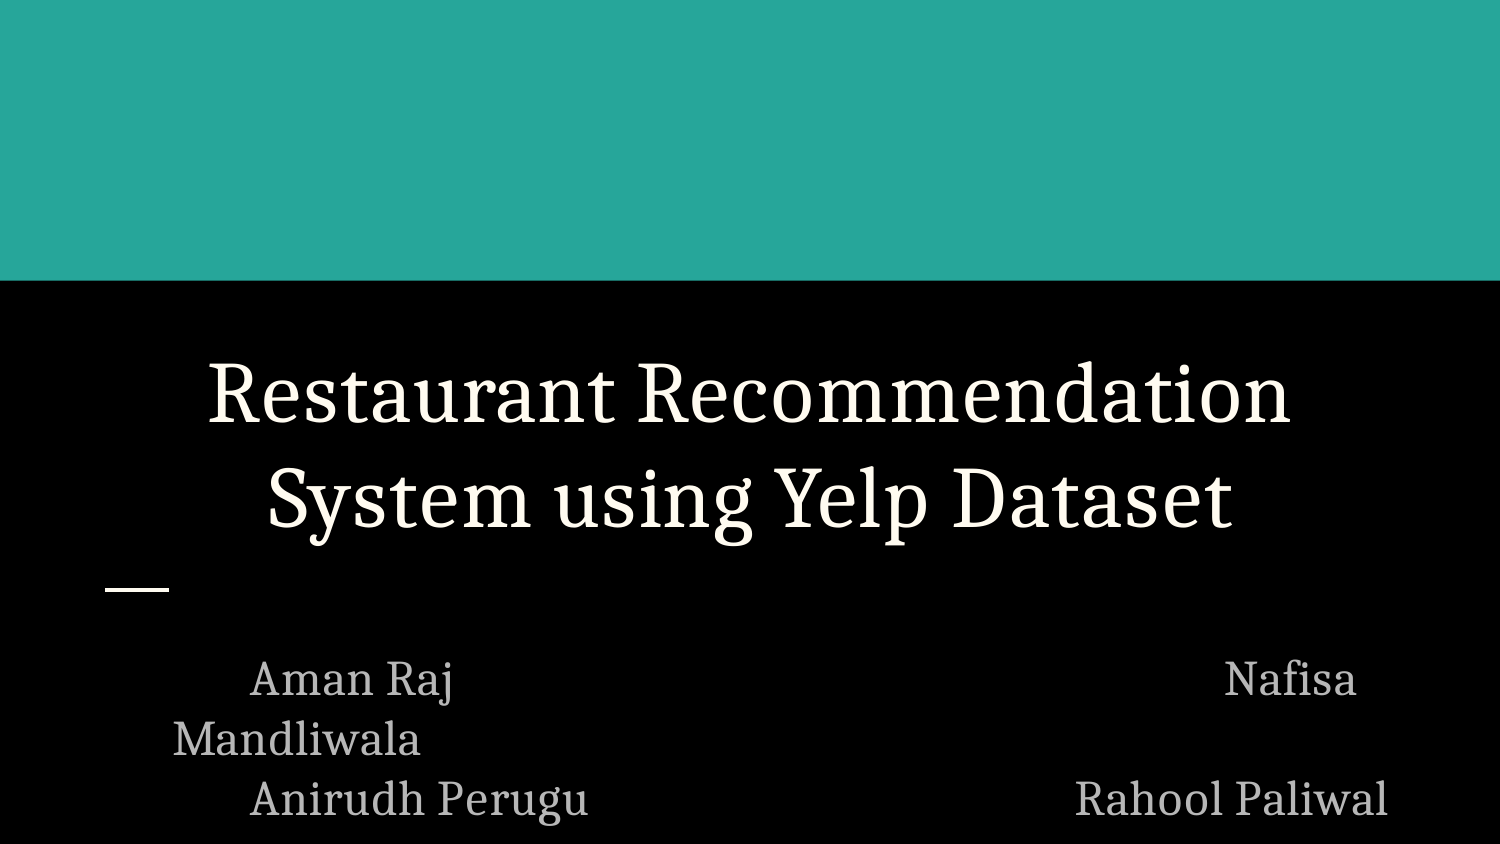

# Restaurant Recommendation System using Yelp Dataset
Aman Raj						Nafisa Mandliwala
Anirudh Perugu				Rahool Paliwal